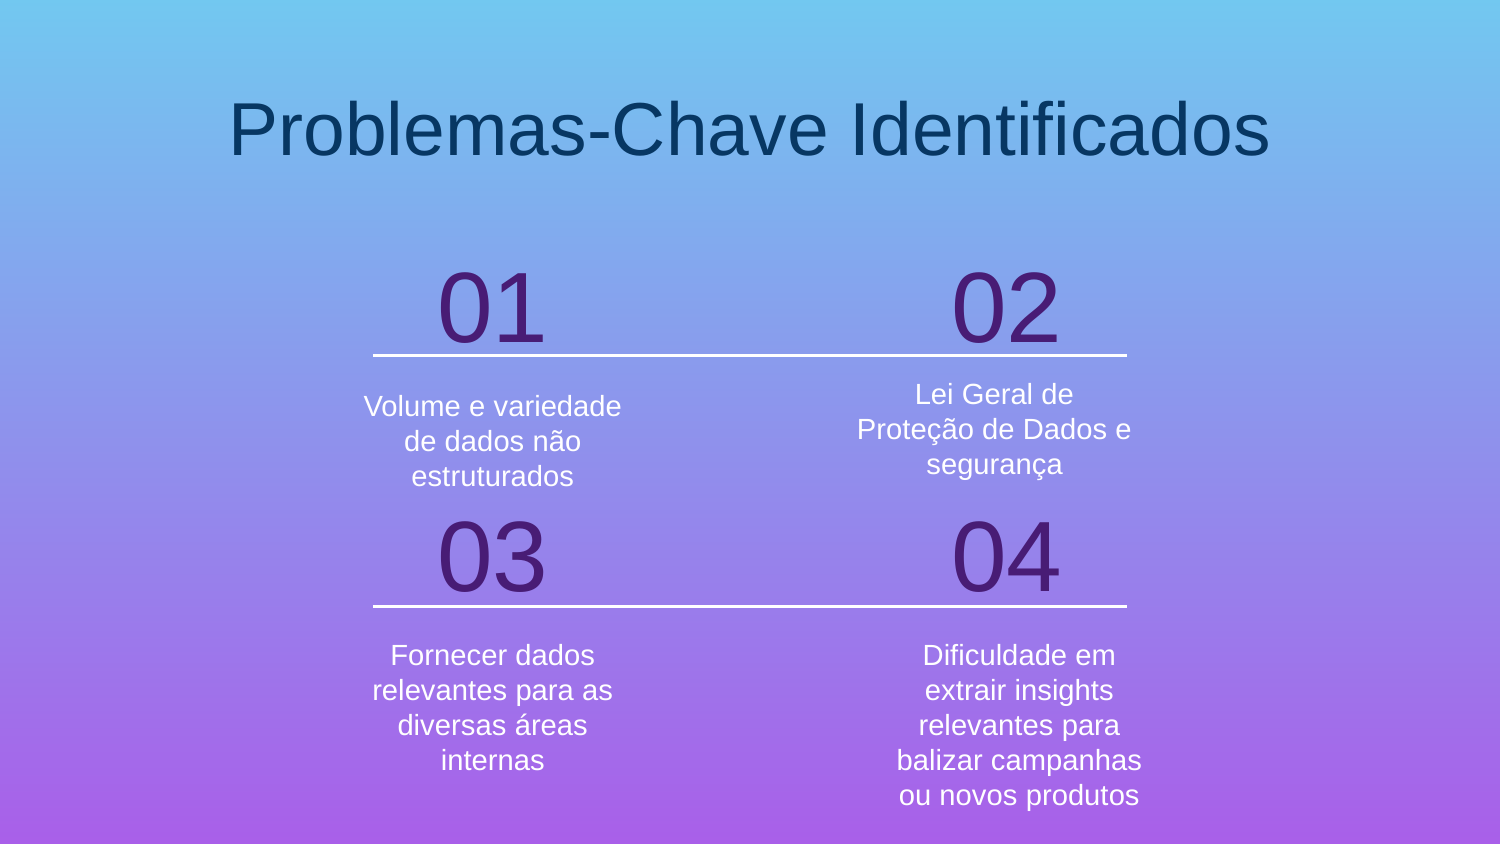

Problemas-Chave Identificados
01
02
Lei Geral de Proteção de Dados e segurança
Volume e variedade de dados não estruturados
03
04
Fornecer dados relevantes para as diversas áreas internas
Dificuldade em extrair insights relevantes para balizar campanhas ou novos produtos